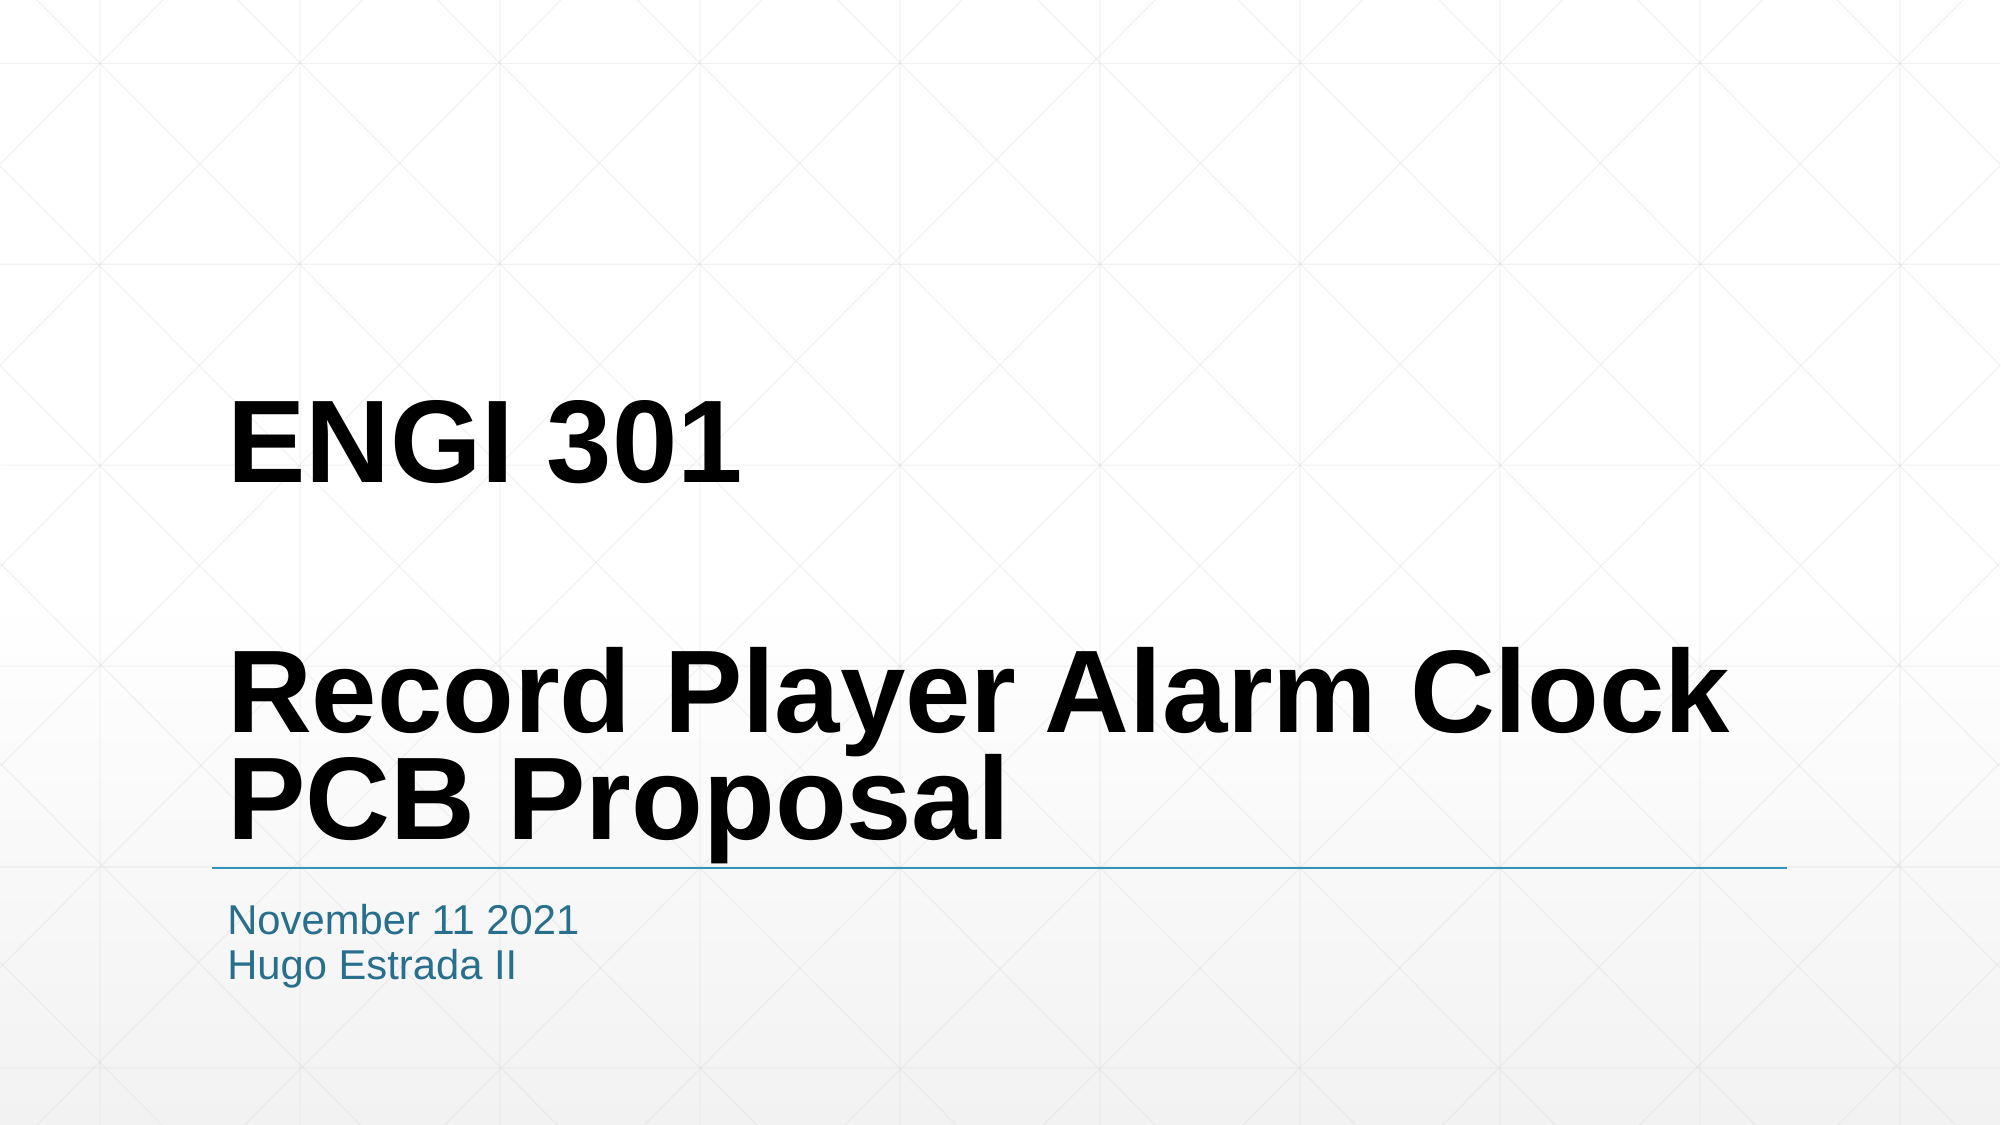

# ENGI 301 Record Player Alarm Clock PCB Proposal
November 11 2021
Hugo Estrada II